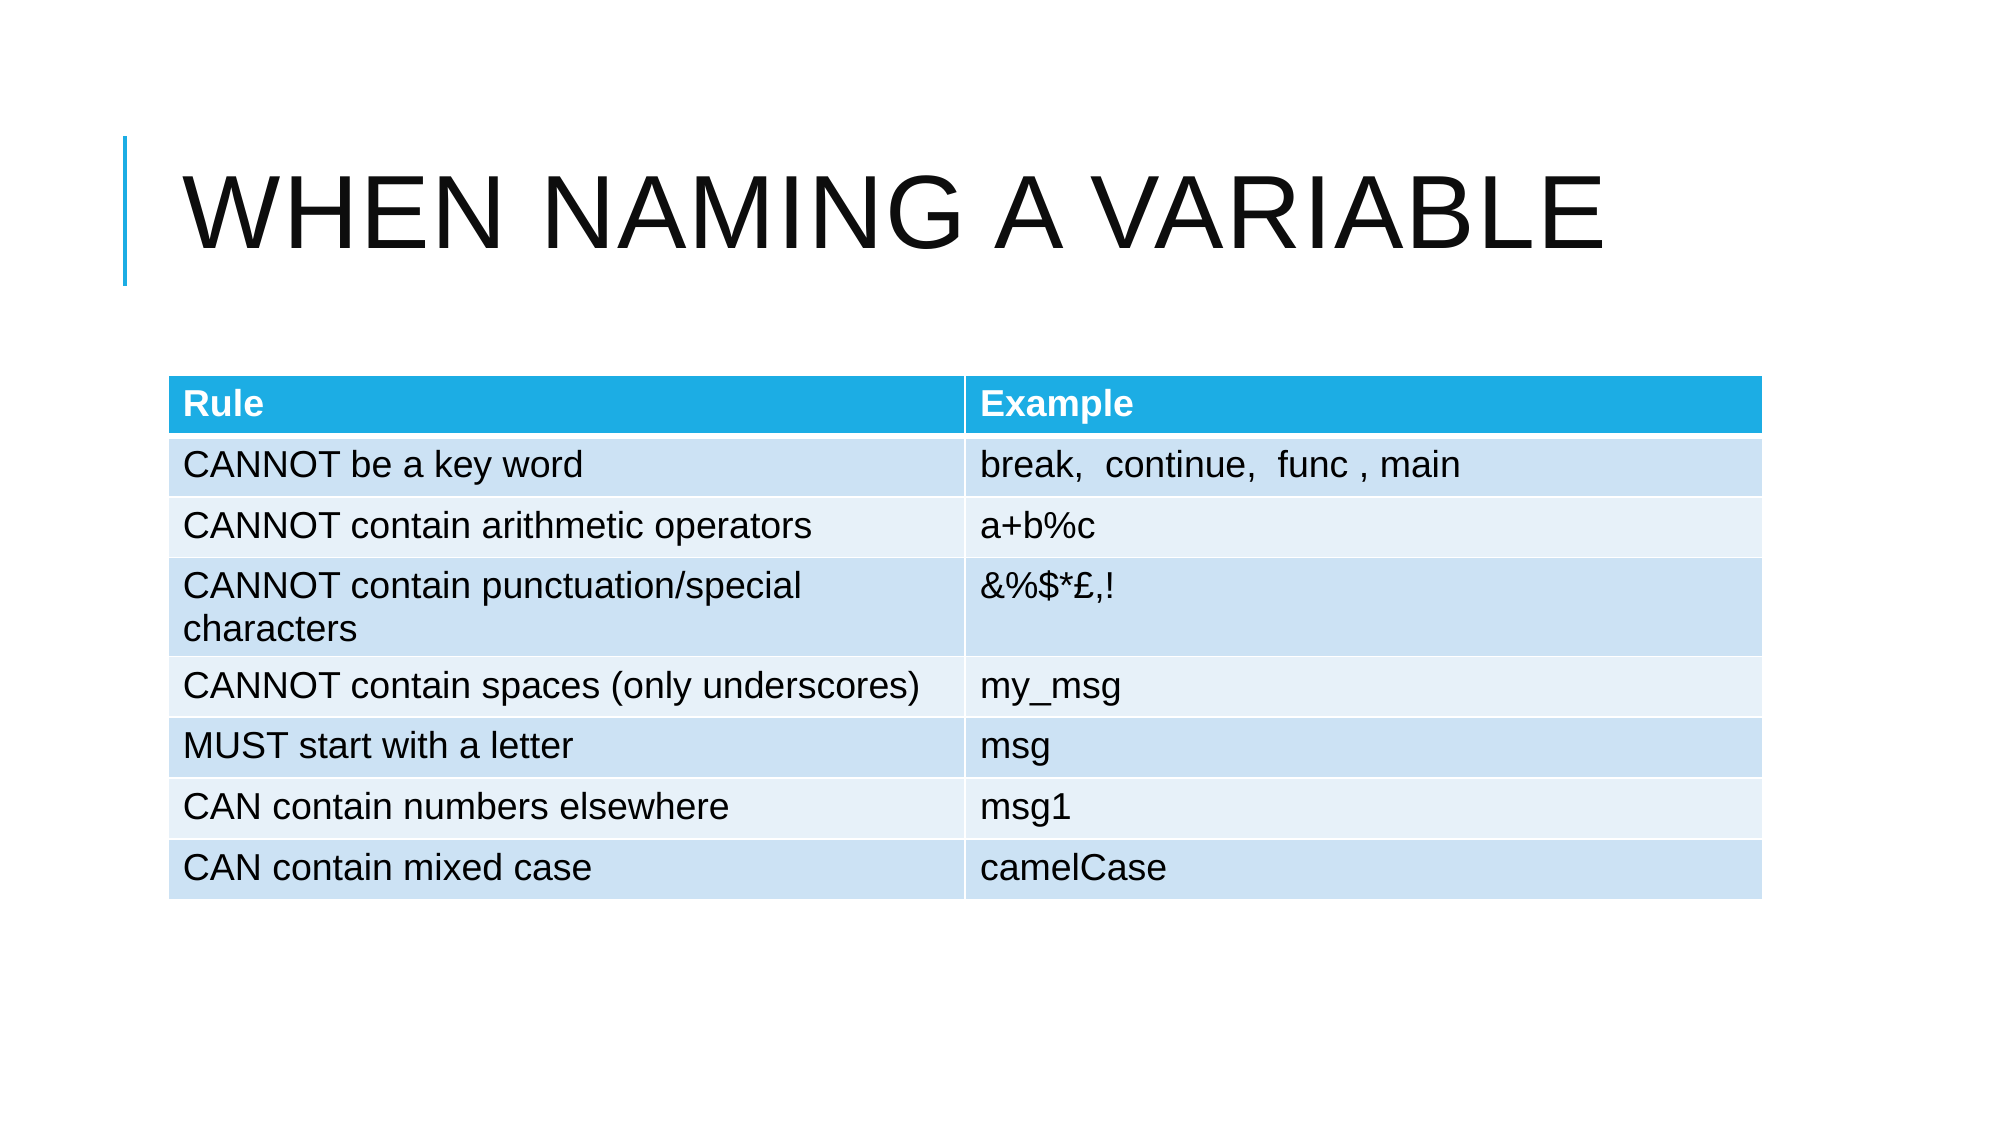

# When naming a variable
| Rule | Example |
| --- | --- |
| CANNOT be a key word | break, continue, func , main |
| CANNOT contain arithmetic operators | a+b%c |
| CANNOT contain punctuation/special characters | &%$\*£,! |
| CANNOT contain spaces (only underscores) | my\_msg |
| MUST start with a letter | msg |
| CAN contain numbers elsewhere | msg1 |
| CAN contain mixed case | camelCase |